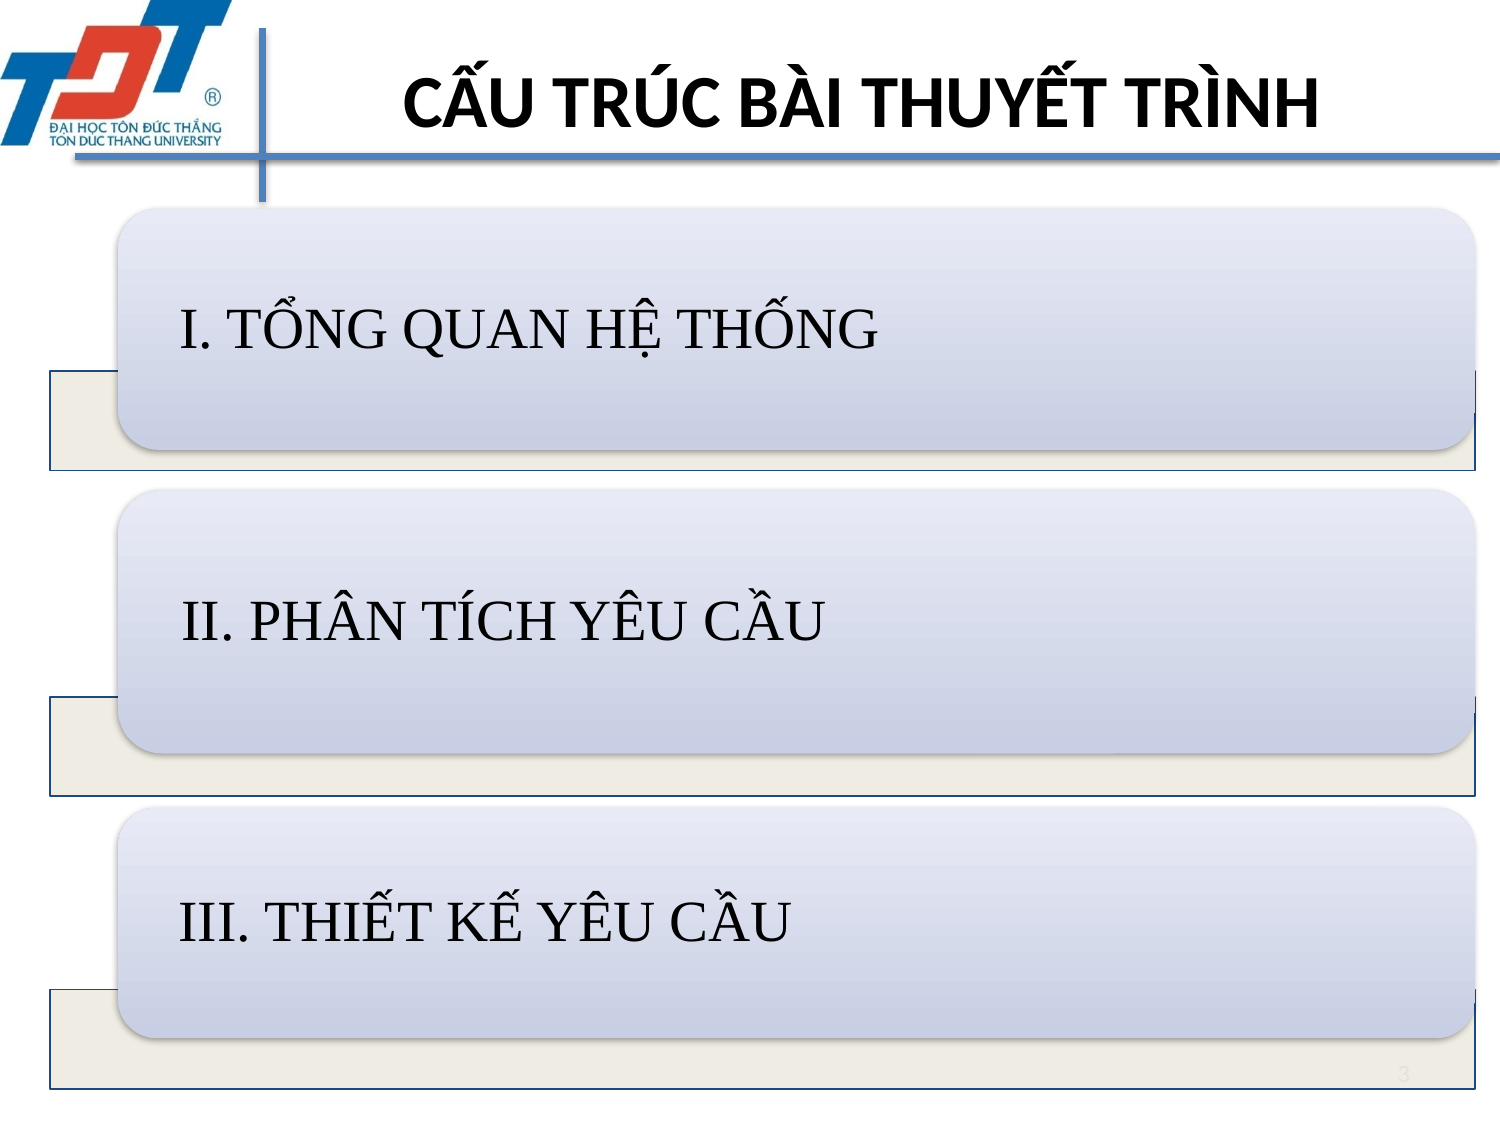

# CẤU TRÚC BÀI THUYẾT TRÌNH
I. TỔNG QUAN HỆ THỐNG
II. PHÂN TÍCH YÊU CẦU
III. THIẾT KẾ YÊU CẦU
3